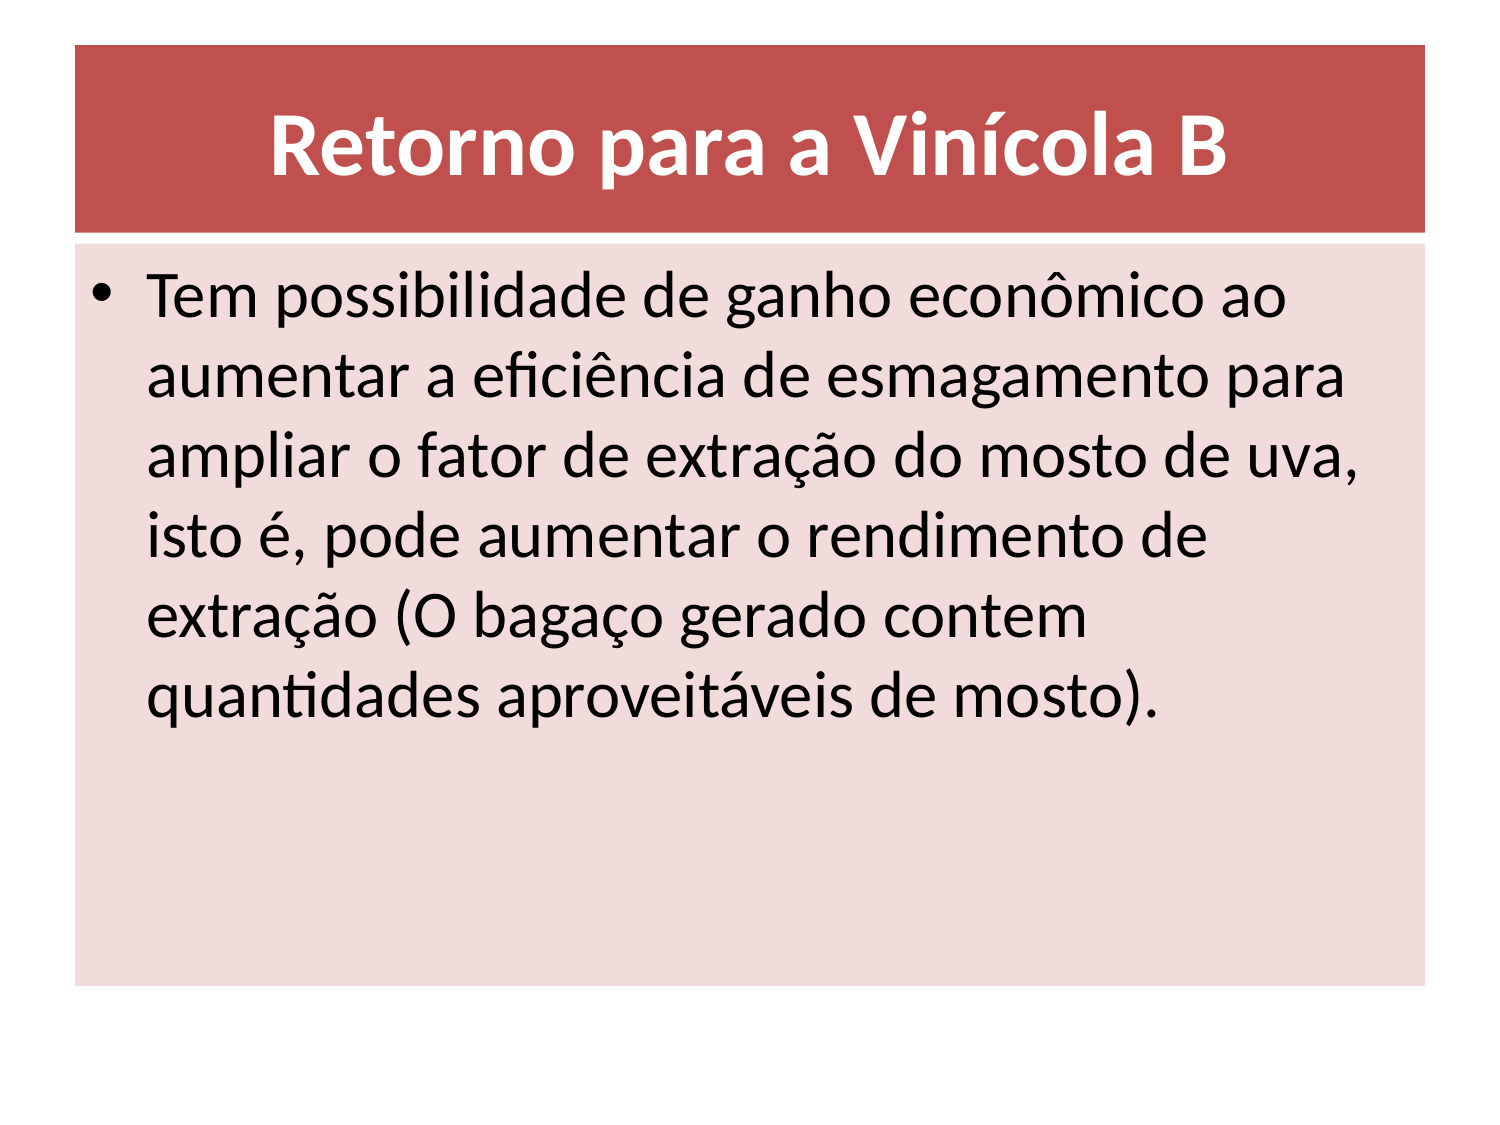

# Retorno para a Vinícola B
Tem possibilidade de ganho econômico ao aumentar a eficiência de esmagamento para ampliar o fator de extração do mosto de uva, isto é, pode aumentar o rendimento de extração (O bagaço gerado contem quantidades aproveitáveis de mosto).